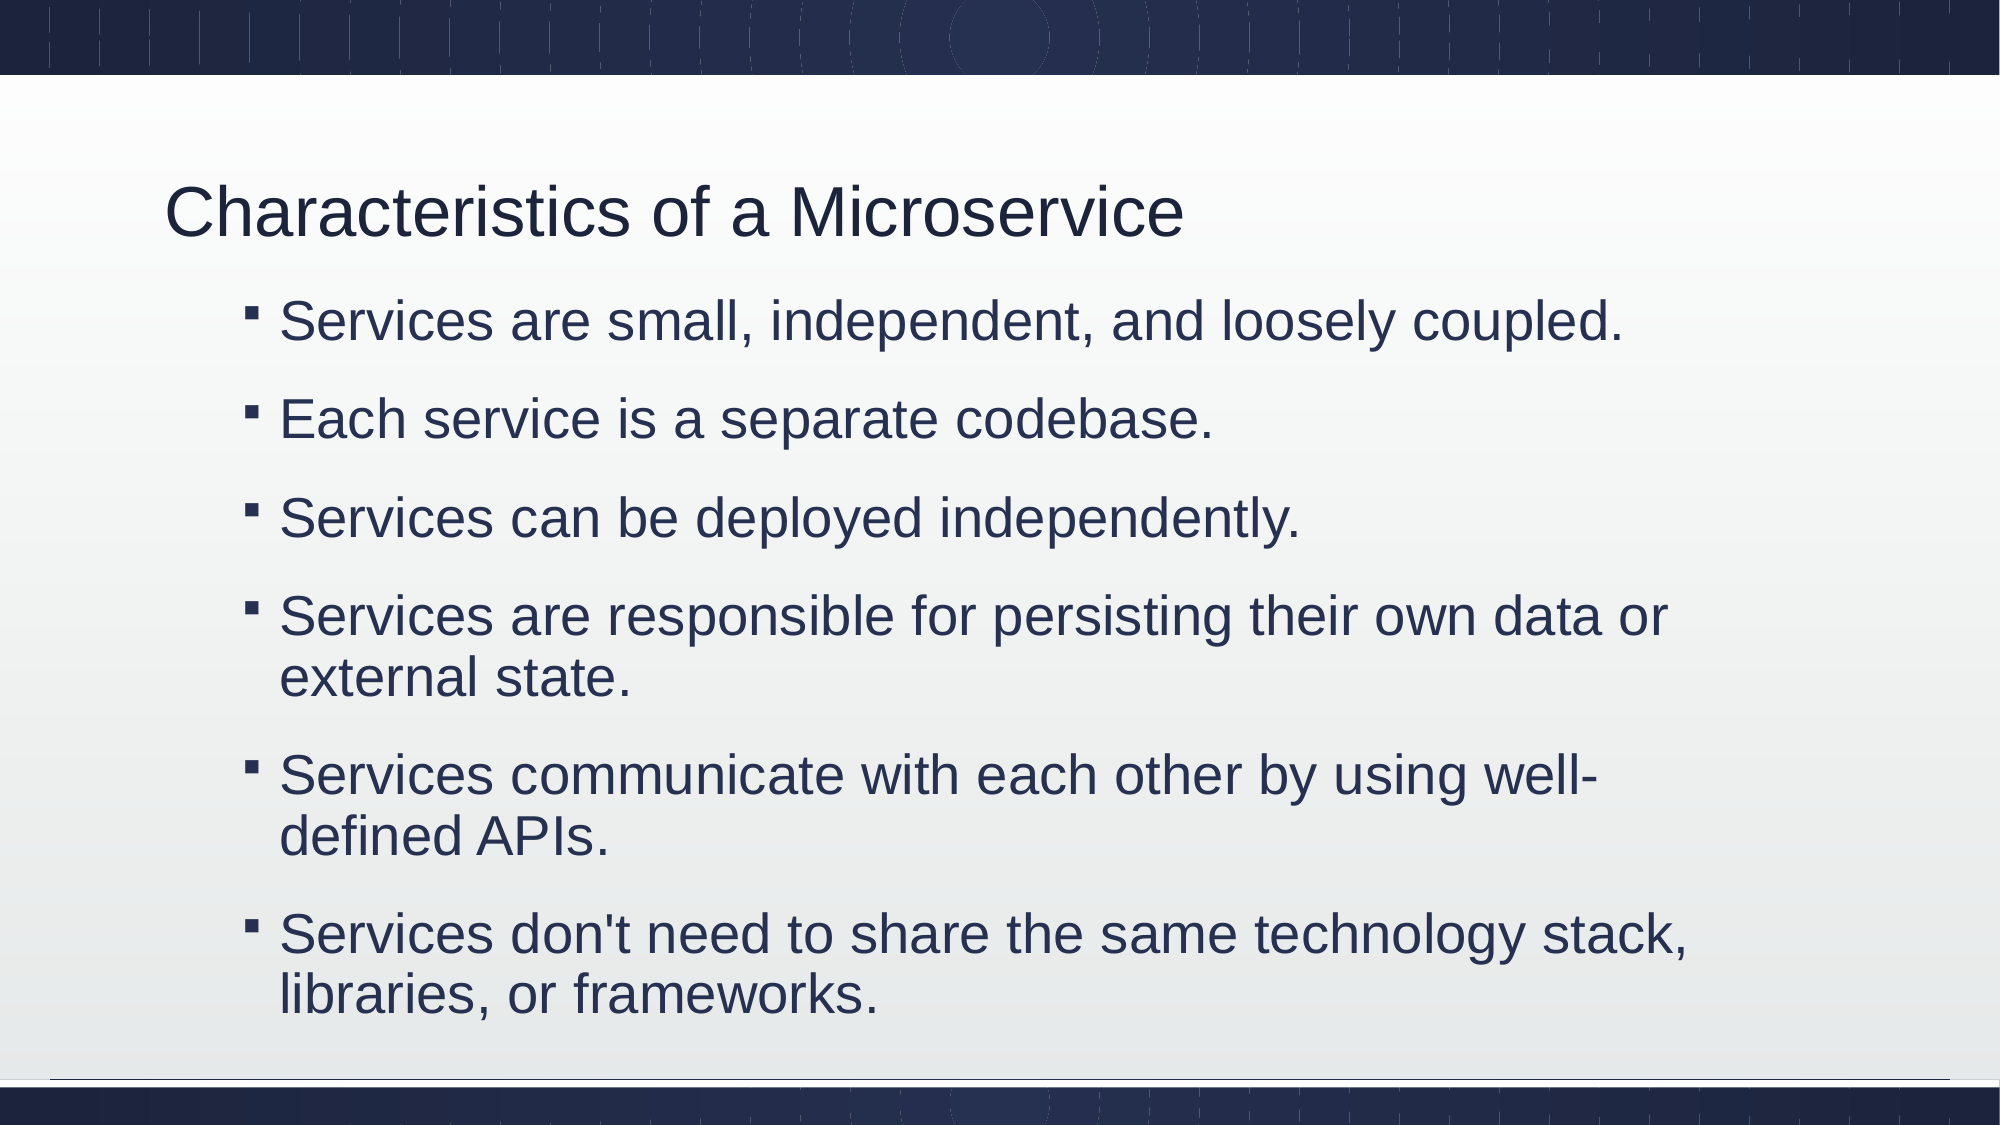

# Characteristics of a Microservice
Services are small, independent, and loosely coupled.
Each service is a separate codebase.
Services can be deployed independently.
Services are responsible for persisting their own data or external state.
Services communicate with each other by using well-defined APIs.
Services don't need to share the same technology stack, libraries, or frameworks.